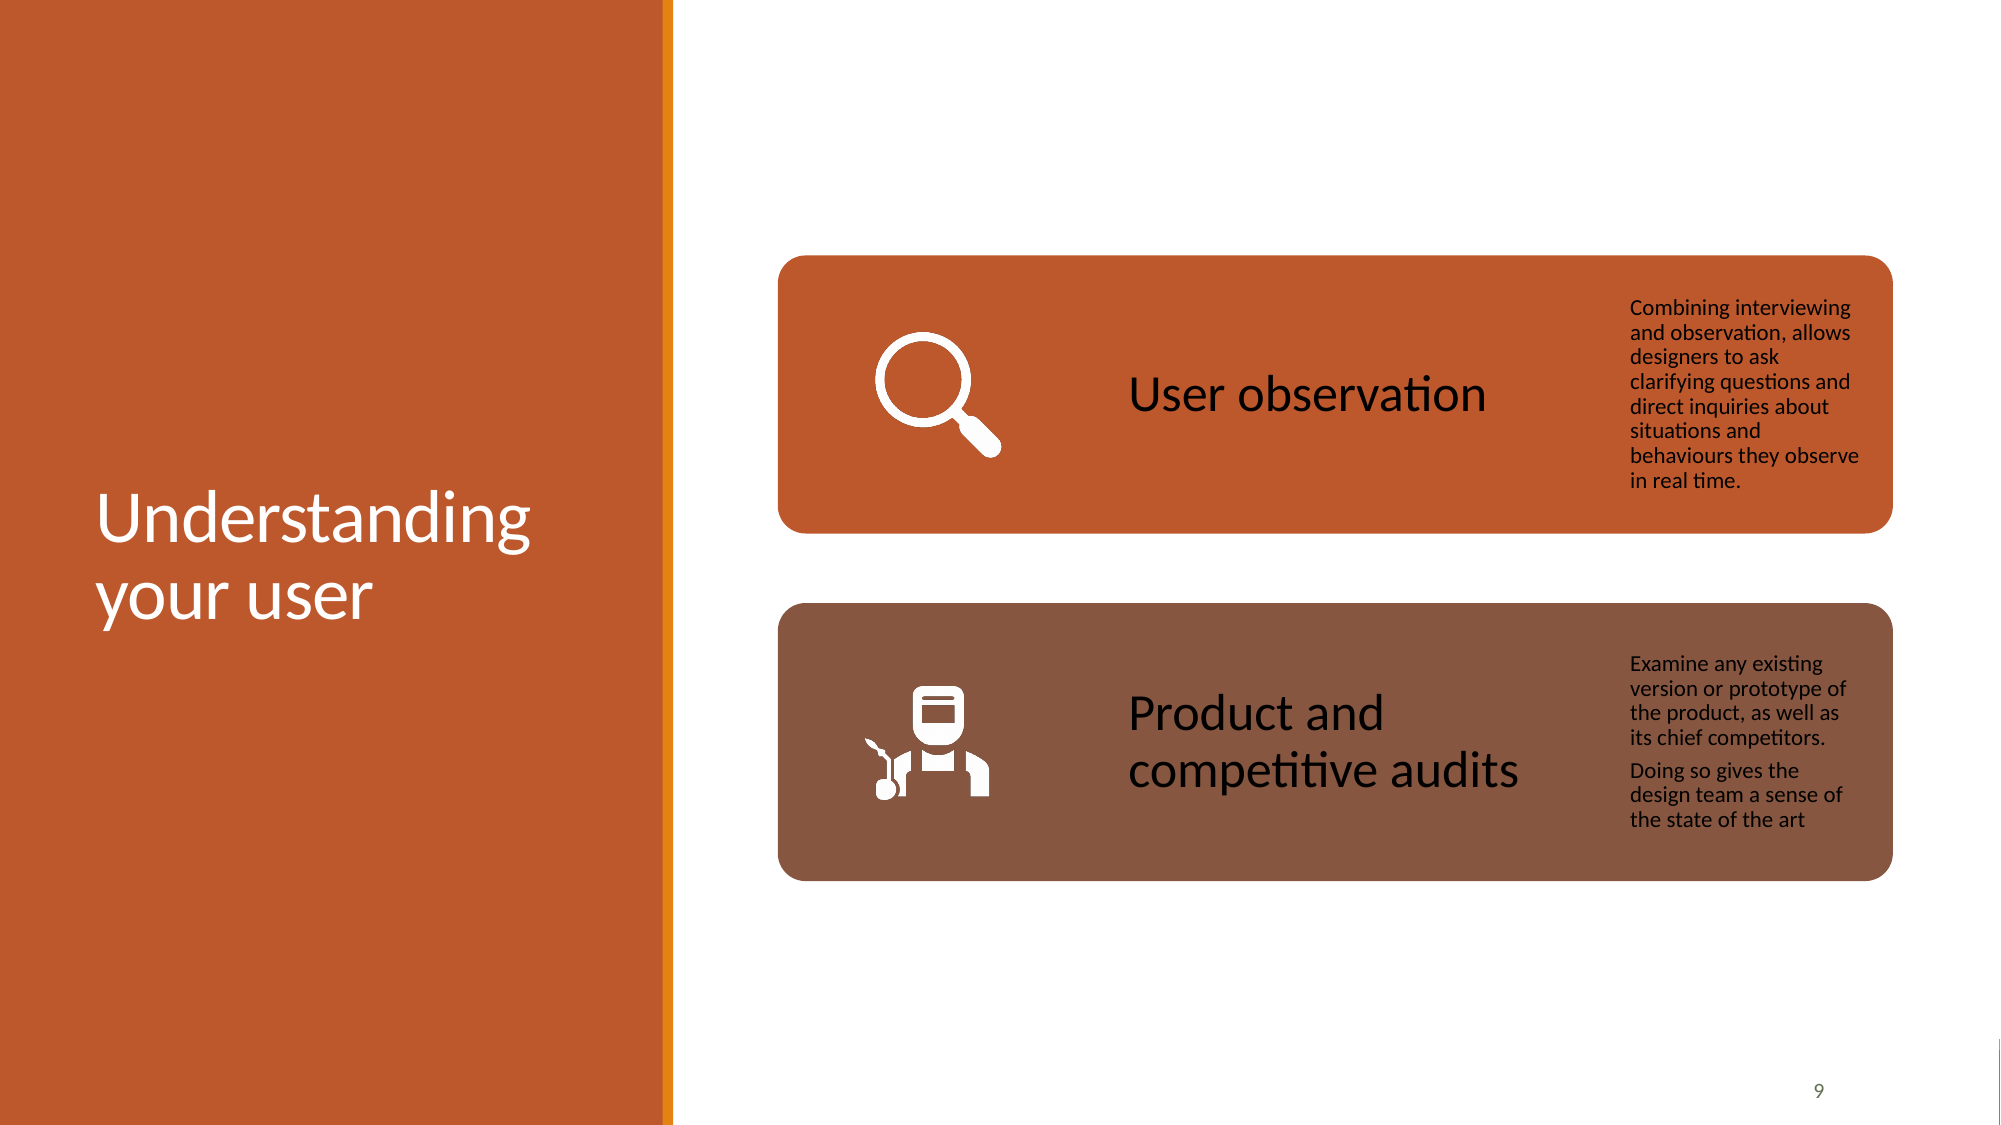

# Understanding your user
User observation
Combining interviewing and observation, allows designers to ask clarifying questions and direct inquiries about situations and behaviours they observe in real time.
Product and competitive audits
Examine any existing version or prototype of the product, as well as its chief competitors.
Doing so gives the design team a sense of the state of the art
9